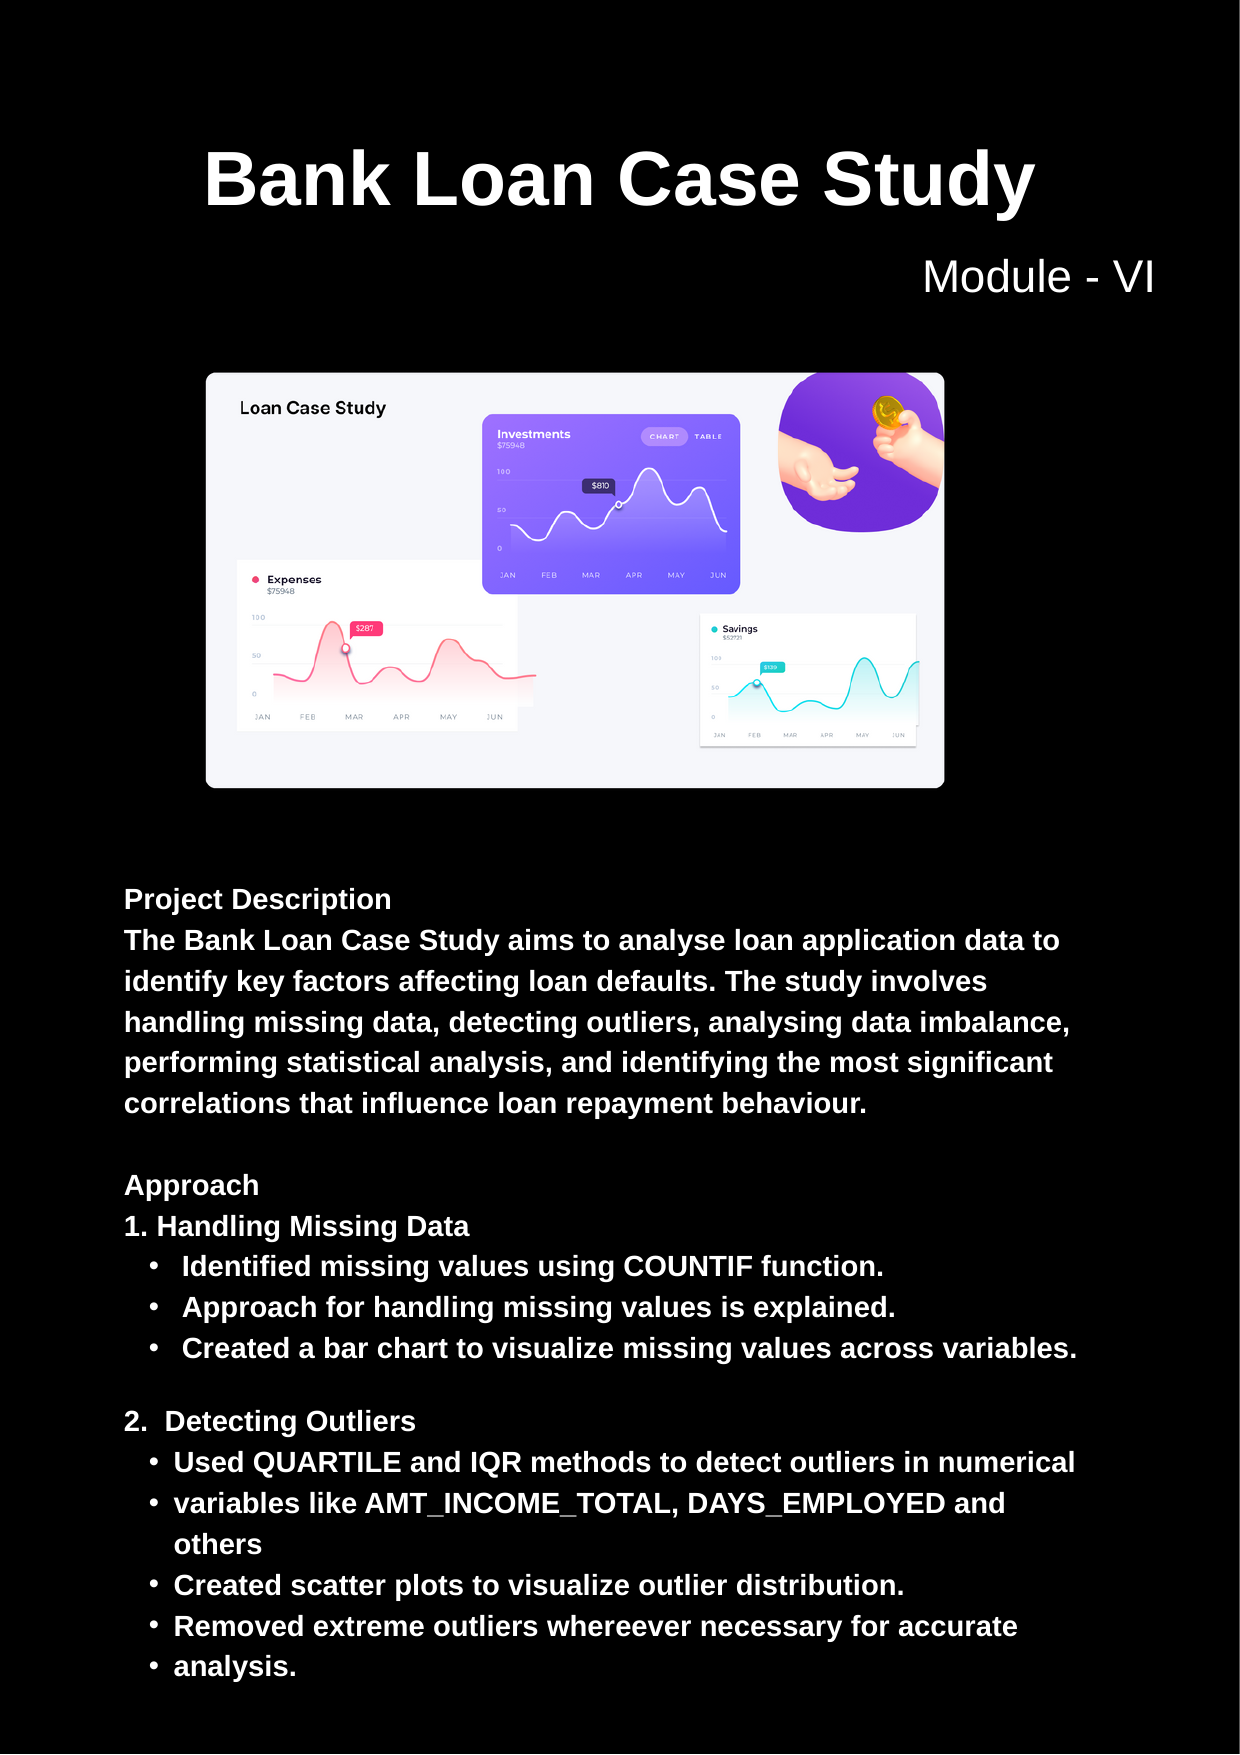

Bank Loan Case Study
Module - VI

Project Description
The Bank Loan Case Study aims to analyse loan application data to identify key factors affecting loan defaults. The study involves handling missing data, detecting outliers, analysing data imbalance, performing statistical analysis, and identifying the most significant correlations that influence loan repayment behaviour.

Approach
1. Handling Missing Data
 Identified missing values using COUNTIF function.
 Approach for handling missing values is explained.
 Created a bar chart to visualize missing values across variables.

2.  Detecting Outliers
Used QUARTILE and IQR methods to detect outliers in numerical
variables like AMT_INCOME_TOTAL, DAYS_EMPLOYED and others
Created scatter plots to visualize outlier distribution.
Removed extreme outliers whereever necessary for accurate
analysis.